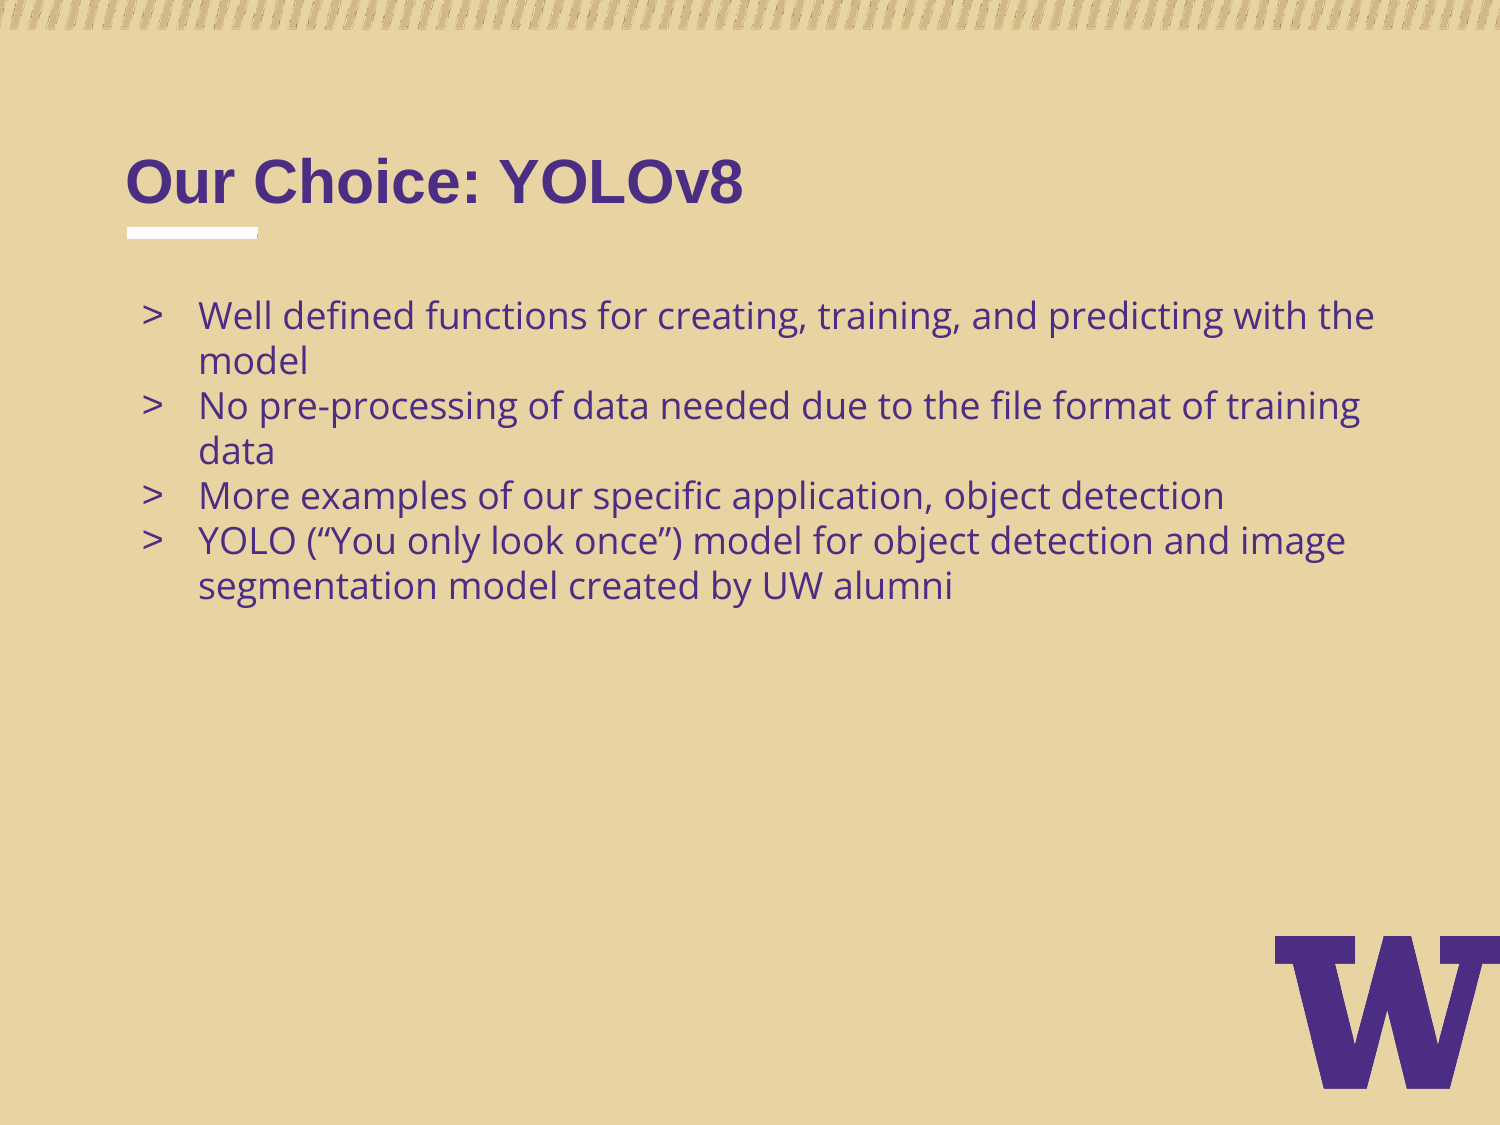

# Our Choice: YOLOv8
Well defined functions for creating, training, and predicting with the model
No pre-processing of data needed due to the file format of training data
More examples of our specific application, object detection
YOLO (“You only look once”) model for object detection and image segmentation model created by UW alumni